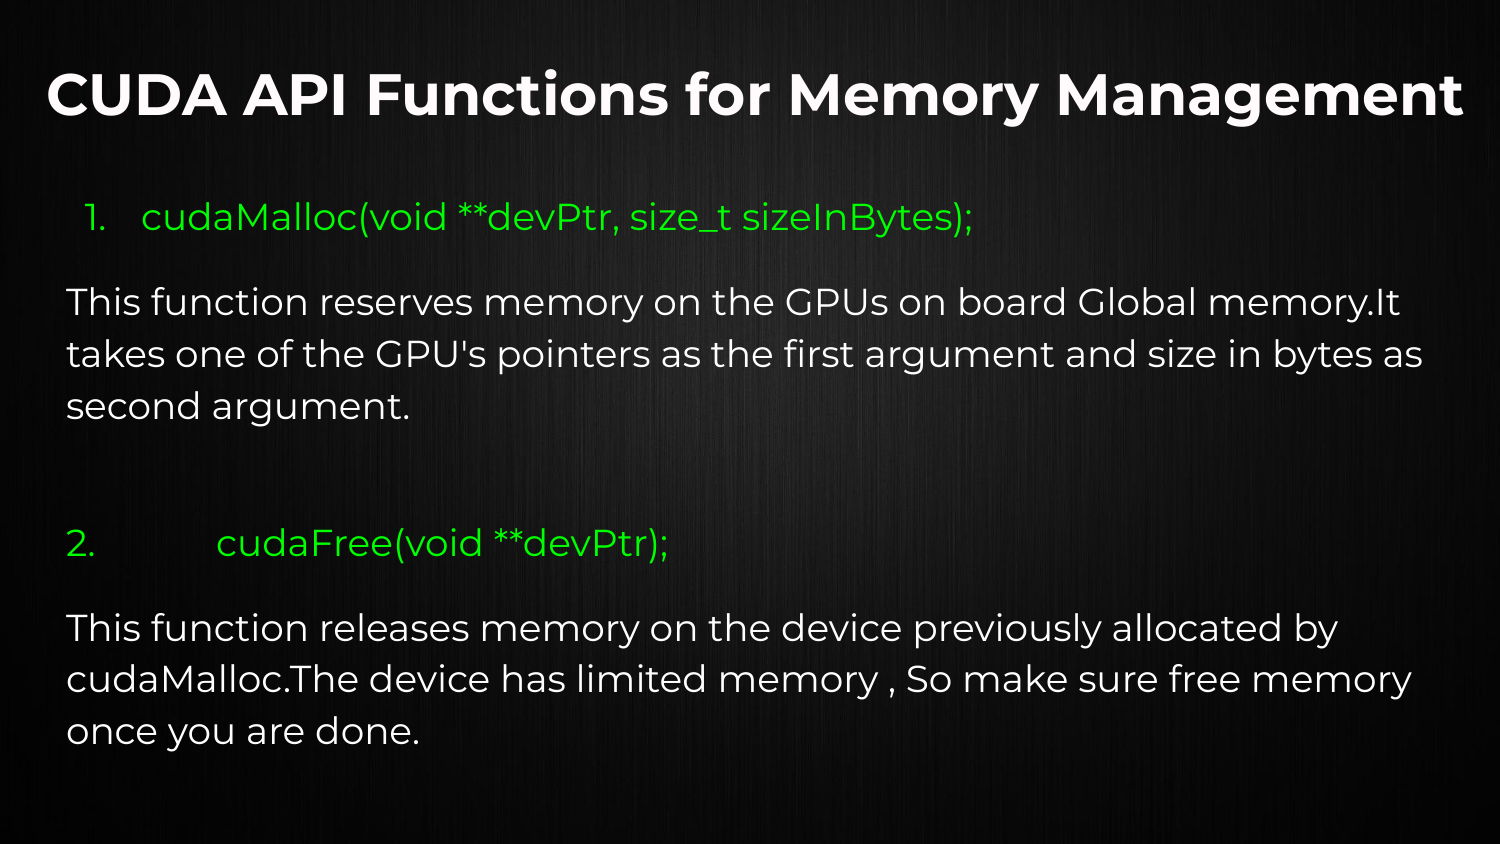

# CUDA API Functions for Memory Management

cudaMalloc(void **devPtr, size_t sizeInBytes);
This function reserves memory on the GPUs on board Global memory.It takes one of the GPU's pointers as the first argument and size in bytes as second argument.
2. 	cudaFree(void **devPtr);
This function releases memory on the device previously allocated by cudaMalloc.The device has limited memory , So make sure free memory once you are done.